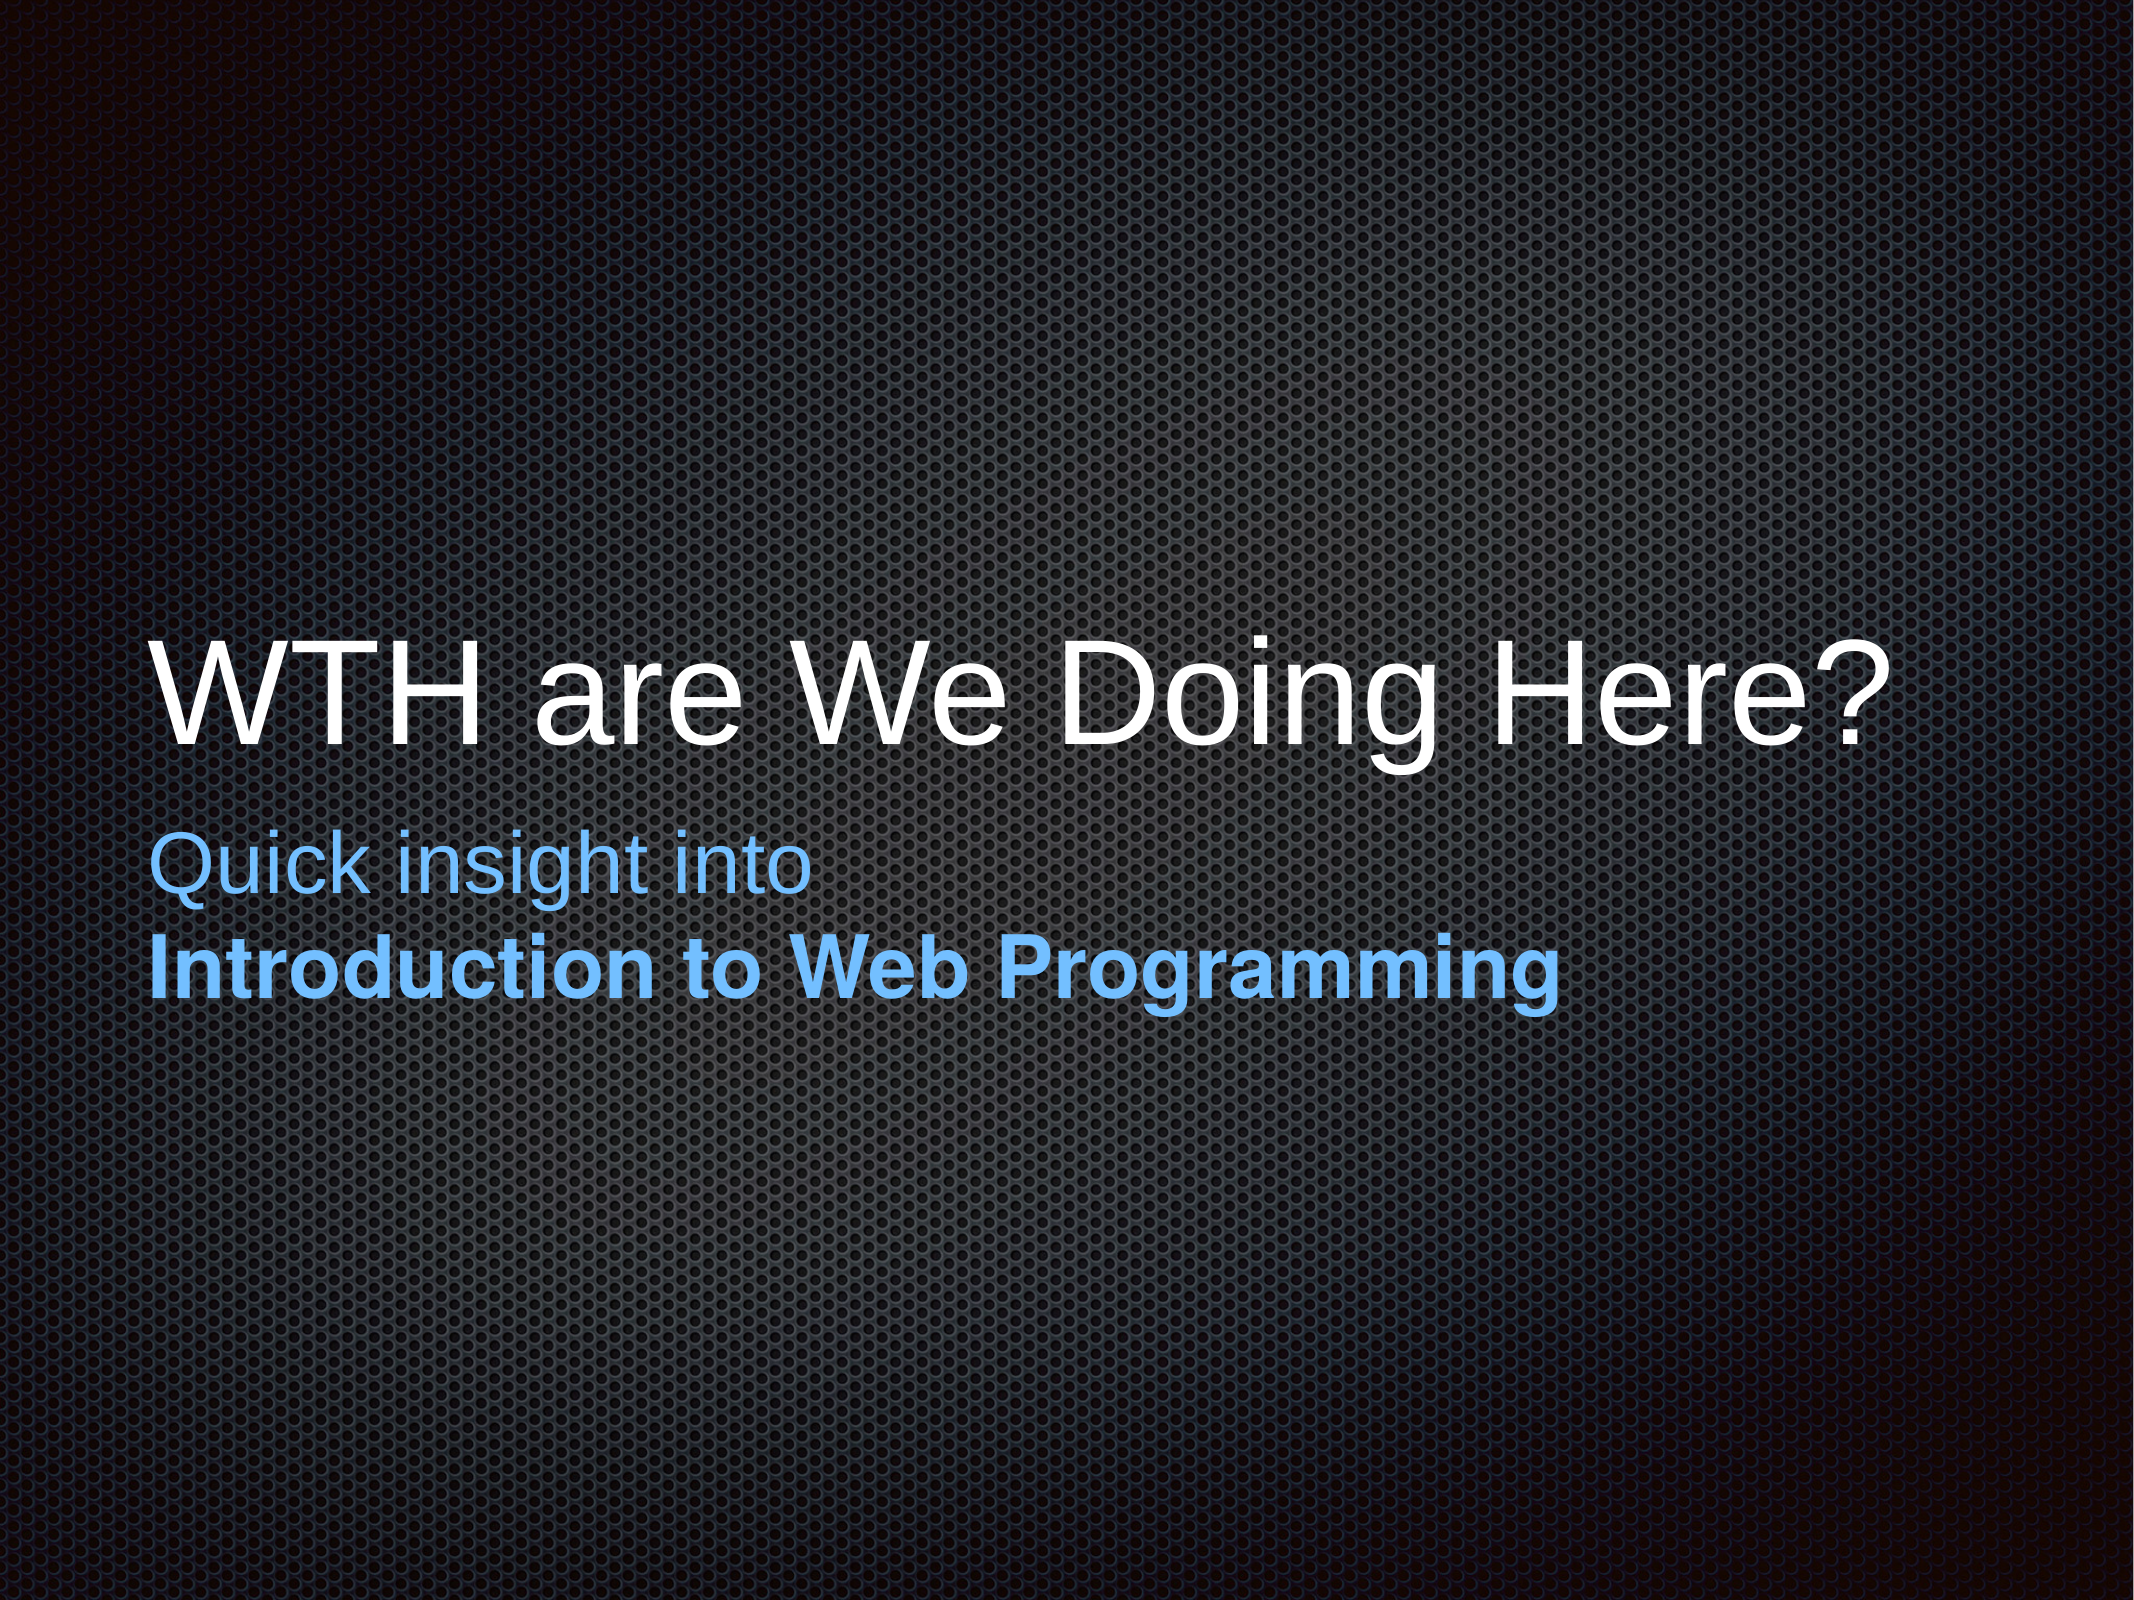

# WTH are We Doing Here?
Quick insight into
Introduction to Web Programming